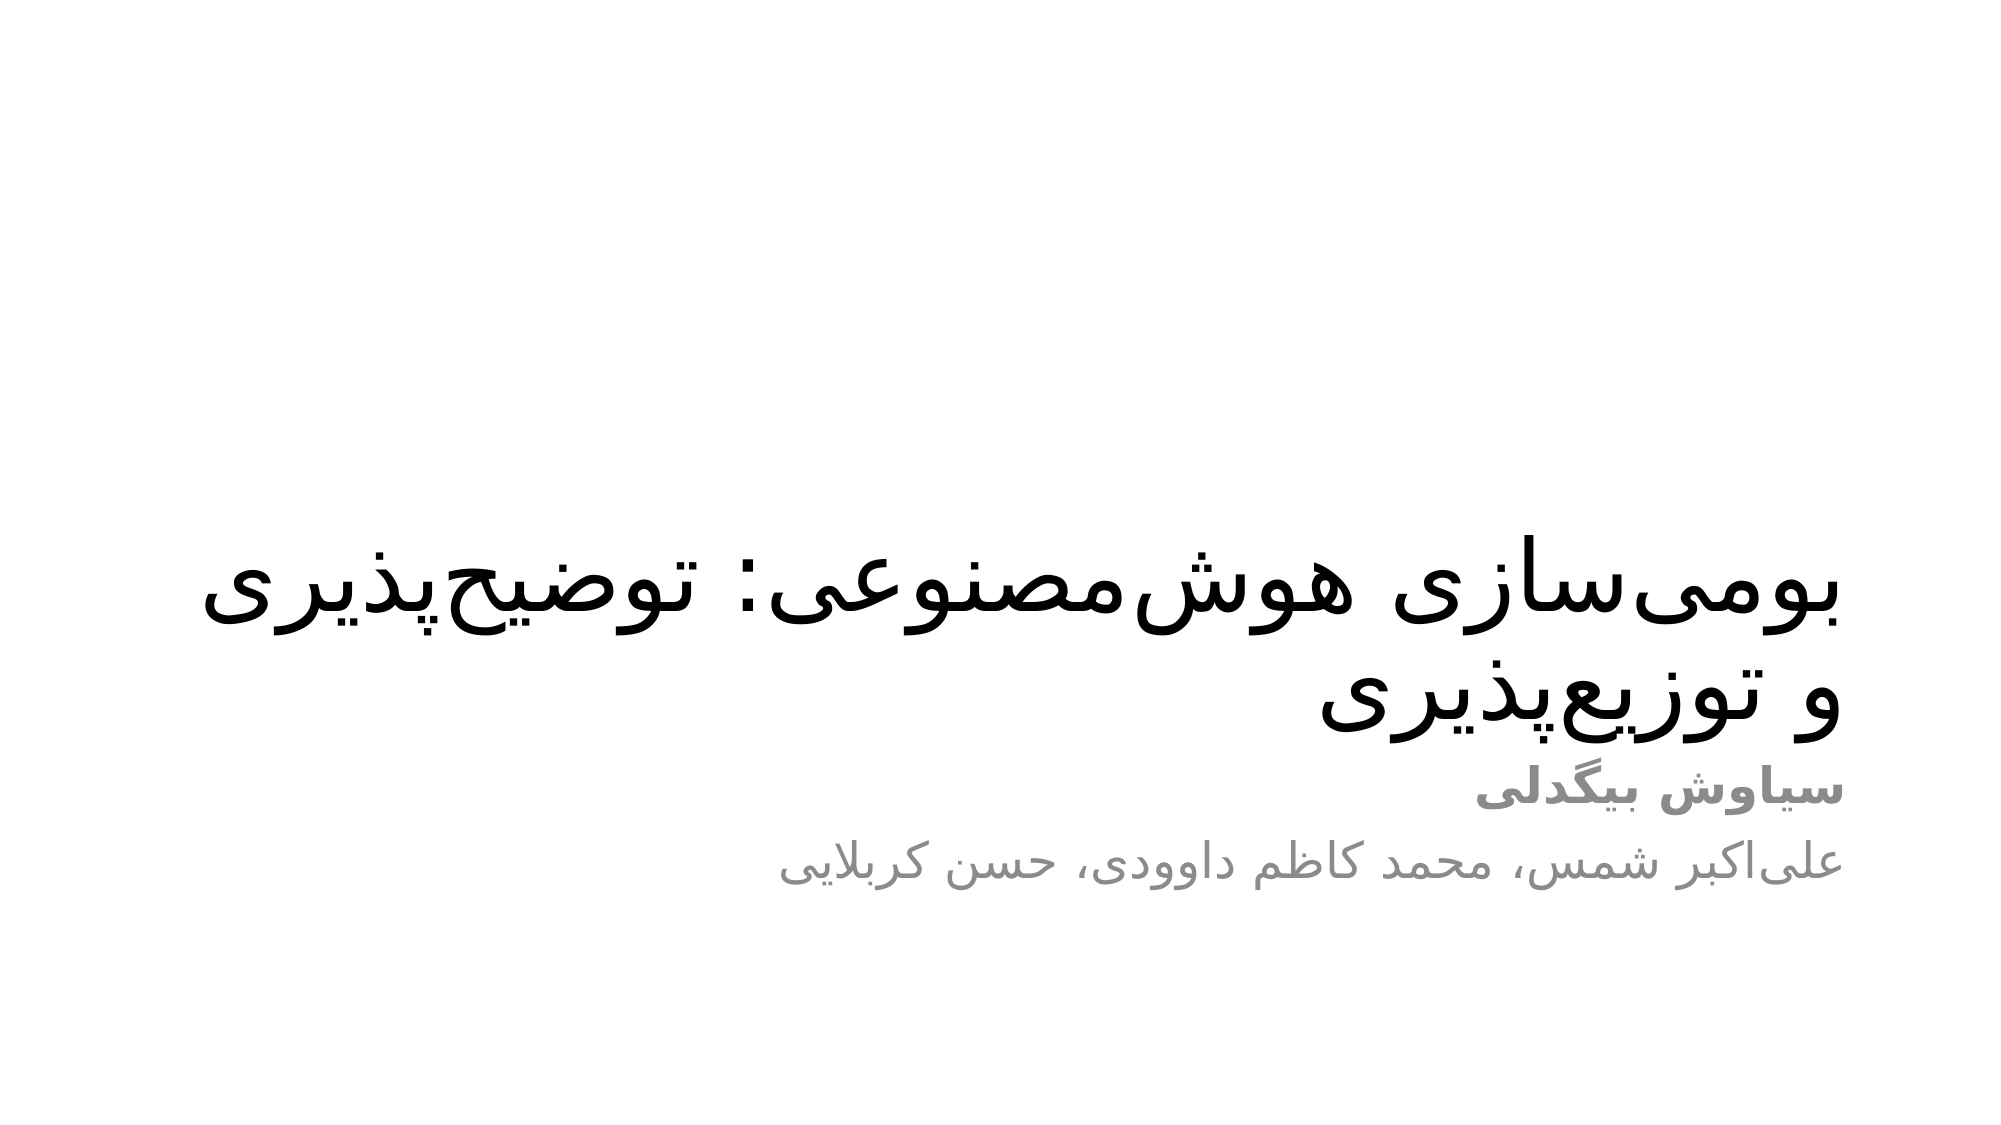

# بومی‌سازی هوش‌مصنوعی: توضیح‌پذیری و توزیع‌پذیری
سیاوش بیگدلی
علی‌اکبر شمس، محمد کاظم داوودی، حسن کربلایی